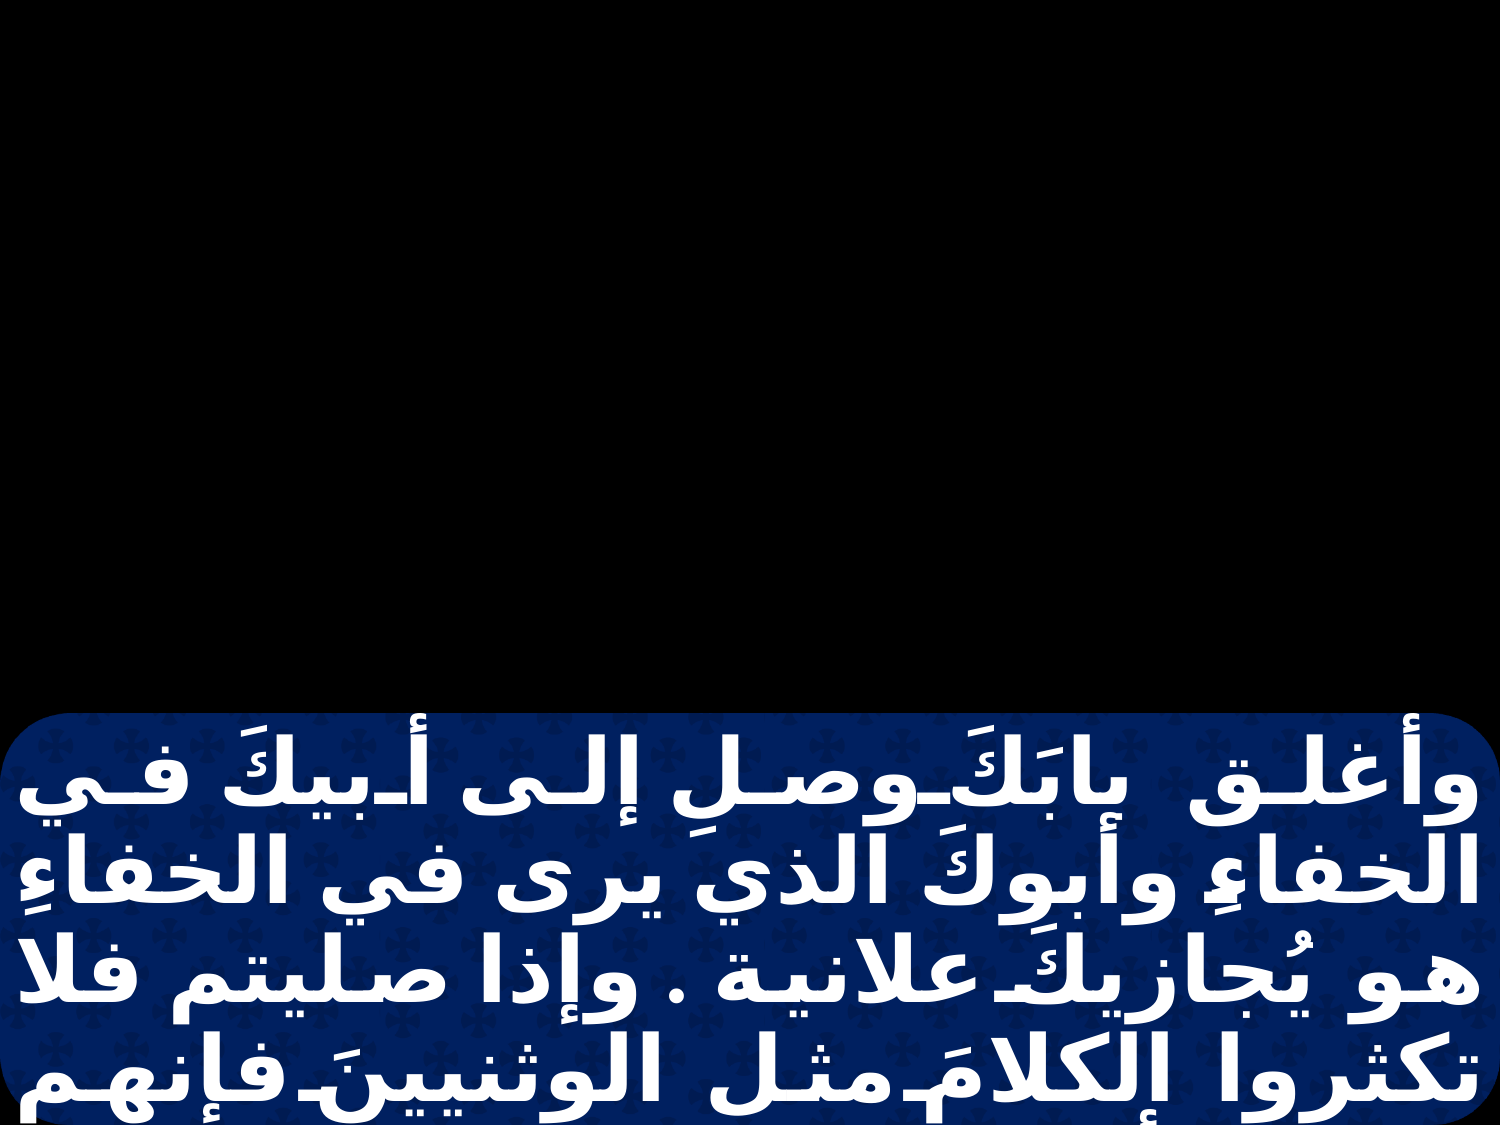

وأغلق بابَكَ وصلِ إلى أبيكَ في الخفاءِ وأبوكَ الذي يرى في الخفاءِ هو يُجازيكَ علانية . وإذا صليتم فلا تكثروا الكلامَ مثل الوثنيينَ فإنهم يظنون أنهم بكثرةِ الكلامِ يُستجابُ لهم . فلا تتشبهوا هم لأنَّ أباكم عالمٌ